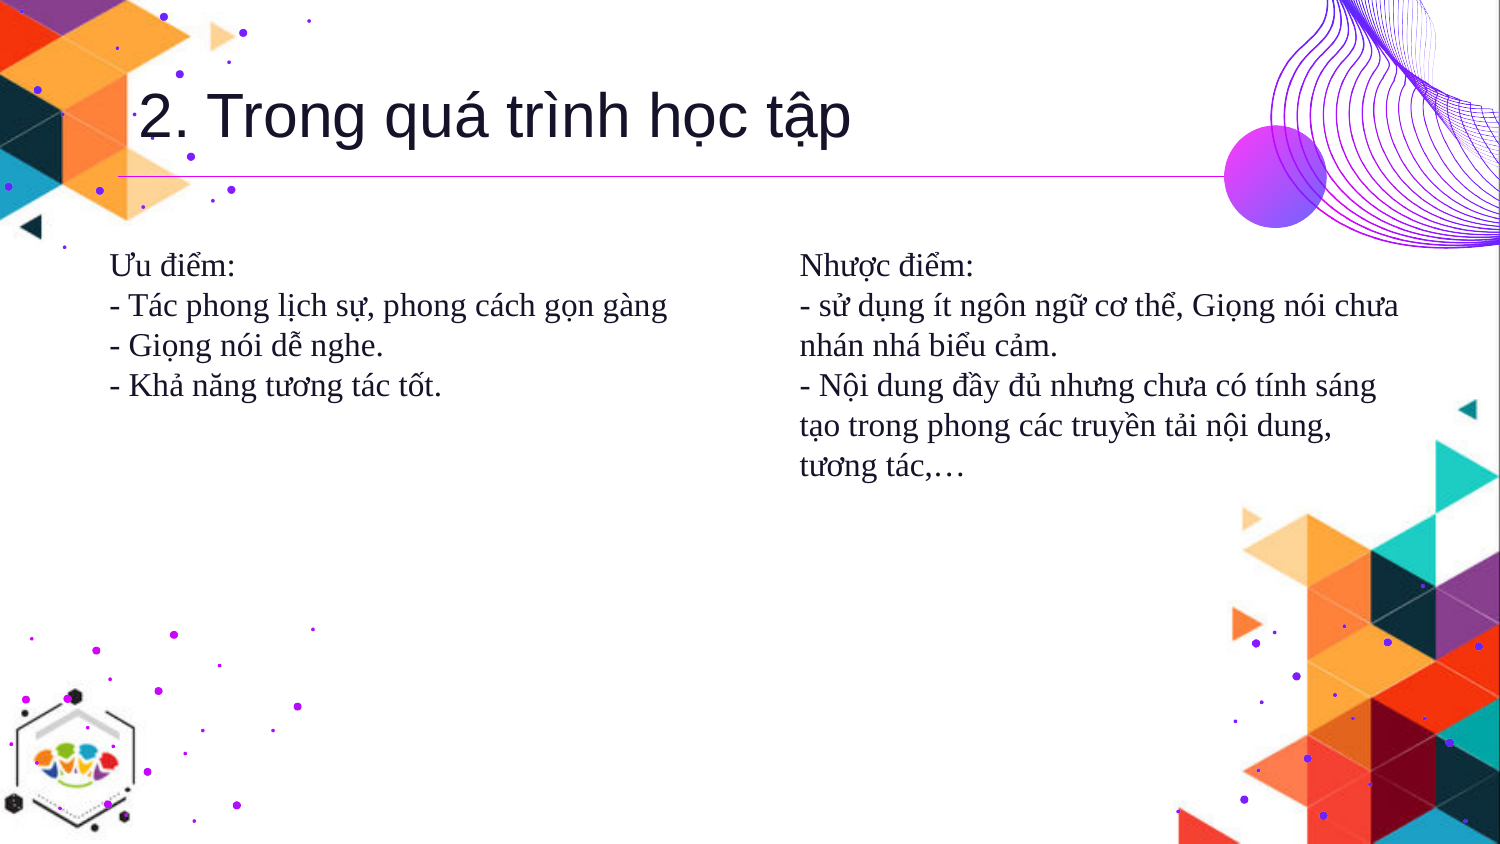

2. Trong quá trình học tập
Ưu điểm:
- Tác phong lịch sự, phong cách gọn gàng
- Giọng nói dễ nghe.
- Khả năng tương tác tốt.

Nhược điểm:
- sử dụng ít ngôn ngữ cơ thể, Giọng nói chưa nhán nhá biểu cảm.
- Nội dung đầy đủ nhưng chưa có tính sáng tạo trong phong các truyền tải nội dung, tương tác,…